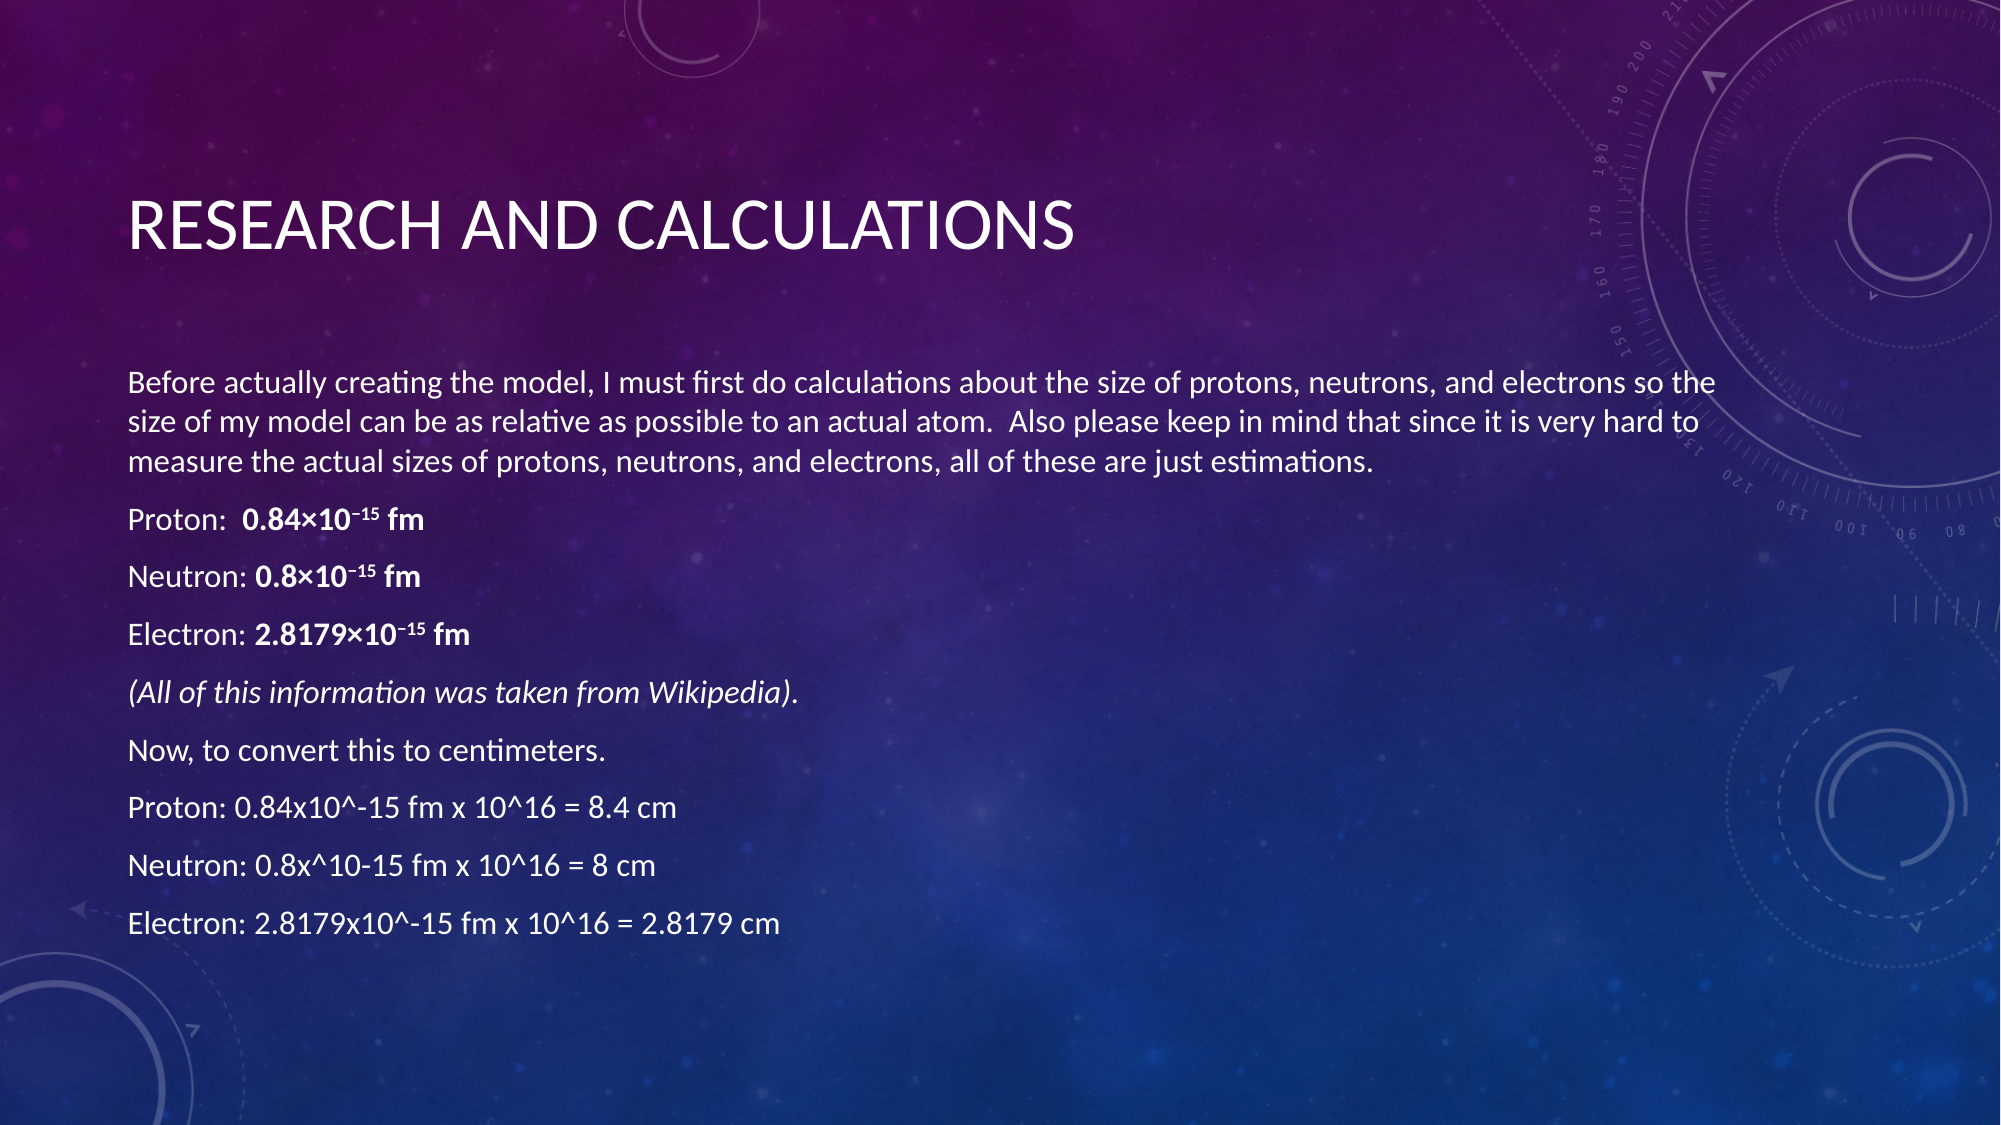

# Research and calculations
Before actually creating the model, I must first do calculations about the size of protons, neutrons, and electrons so the size of my model can be as relative as possible to an actual atom.  Also please keep in mind that since it is very hard to measure the actual sizes of protons, neutrons, and electrons, all of these are just estimations.
Proton:  0.84×10−15 fm
Neutron: 0.8×10−15 fm
Electron: 2.8179×10−15 fm
(All of this information was taken from Wikipedia).
Now, to convert this to centimeters.
Proton: 0.84x10^-15 fm x 10^16 = 8.4 cm
Neutron: 0.8x^10-15 fm x 10^16 = 8 cm
Electron: 2.8179x10^-15 fm x 10^16 = 2.8179 cm